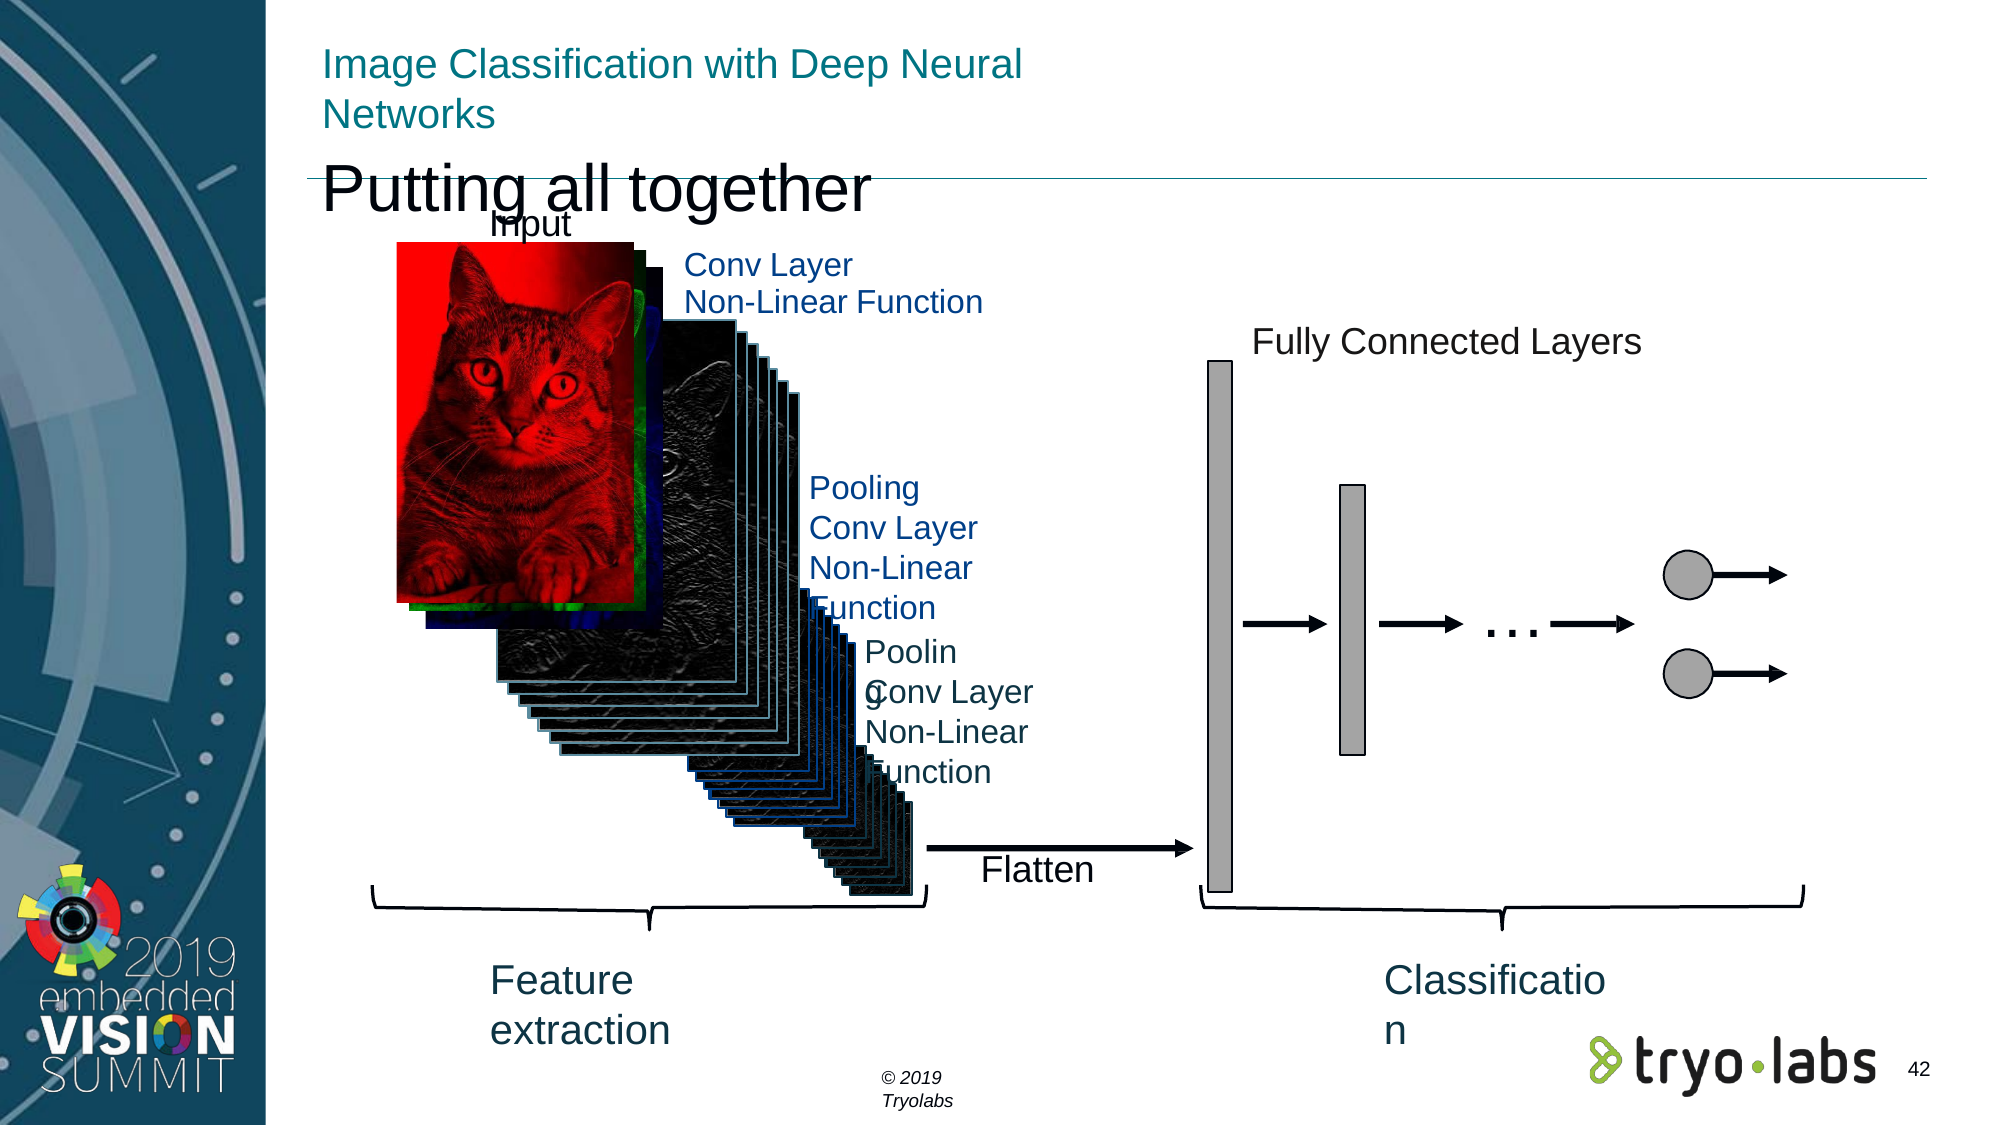

Image Classification with Deep Neural Networks
Putting all together

Input
Conv Layer
Non-Linear Function
Fully Connected Layers

Pooling
Conv Layer
Non-Linear Function

…

Pooling

Conv Layer
Non-Linear Function

Flatten

Feature extraction
Classification

42
© 2019 Tryolabs